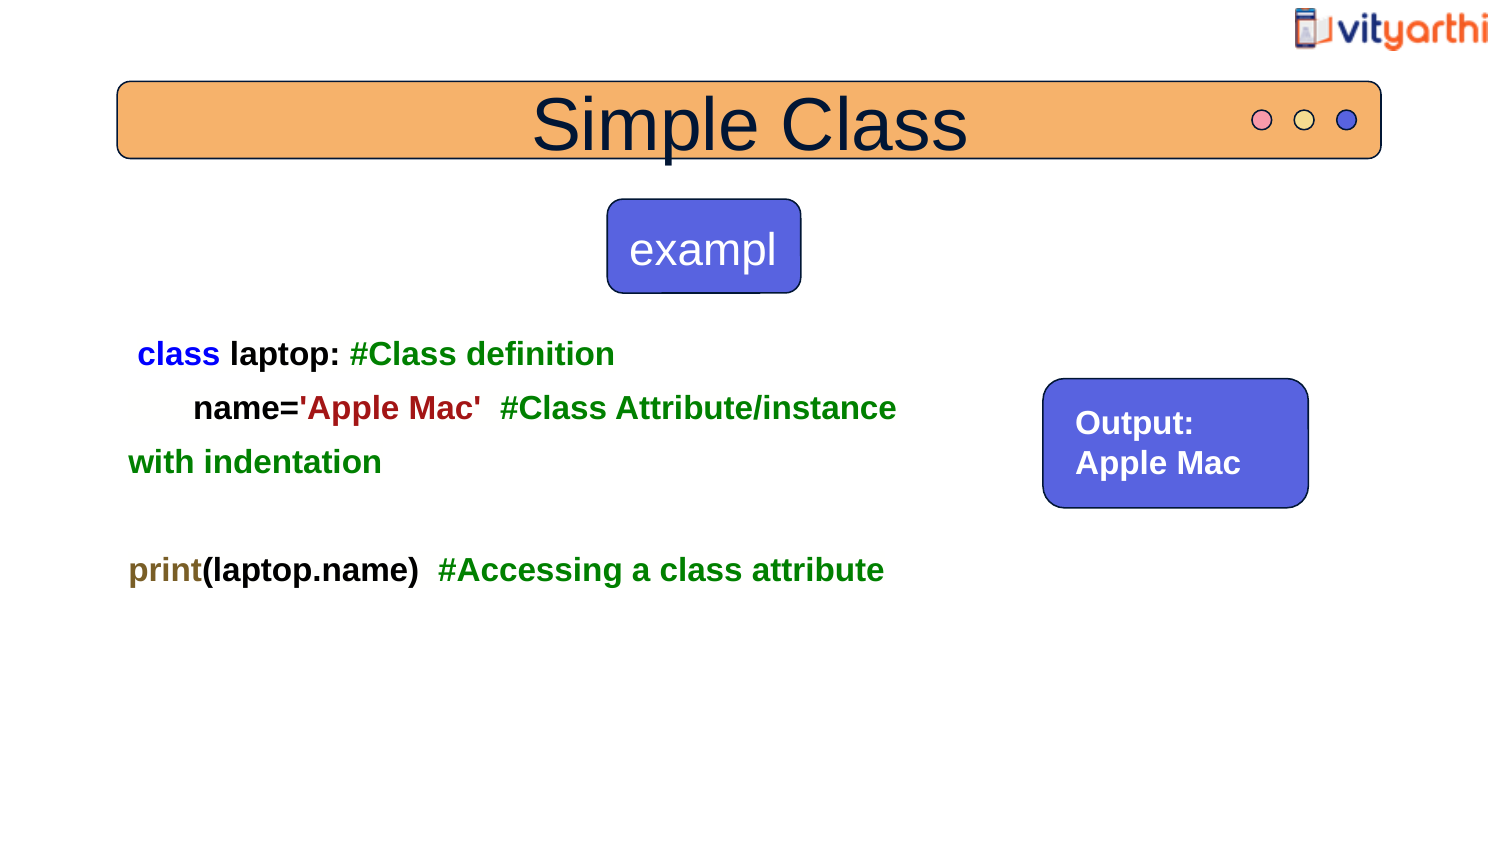

Simple Class

 example
 class laptop: #Class definition
       name='Apple Mac'  #Class Attribute/instance with indentation

print(laptop.name)  #Accessing a class attribute

Output:
Apple Mac